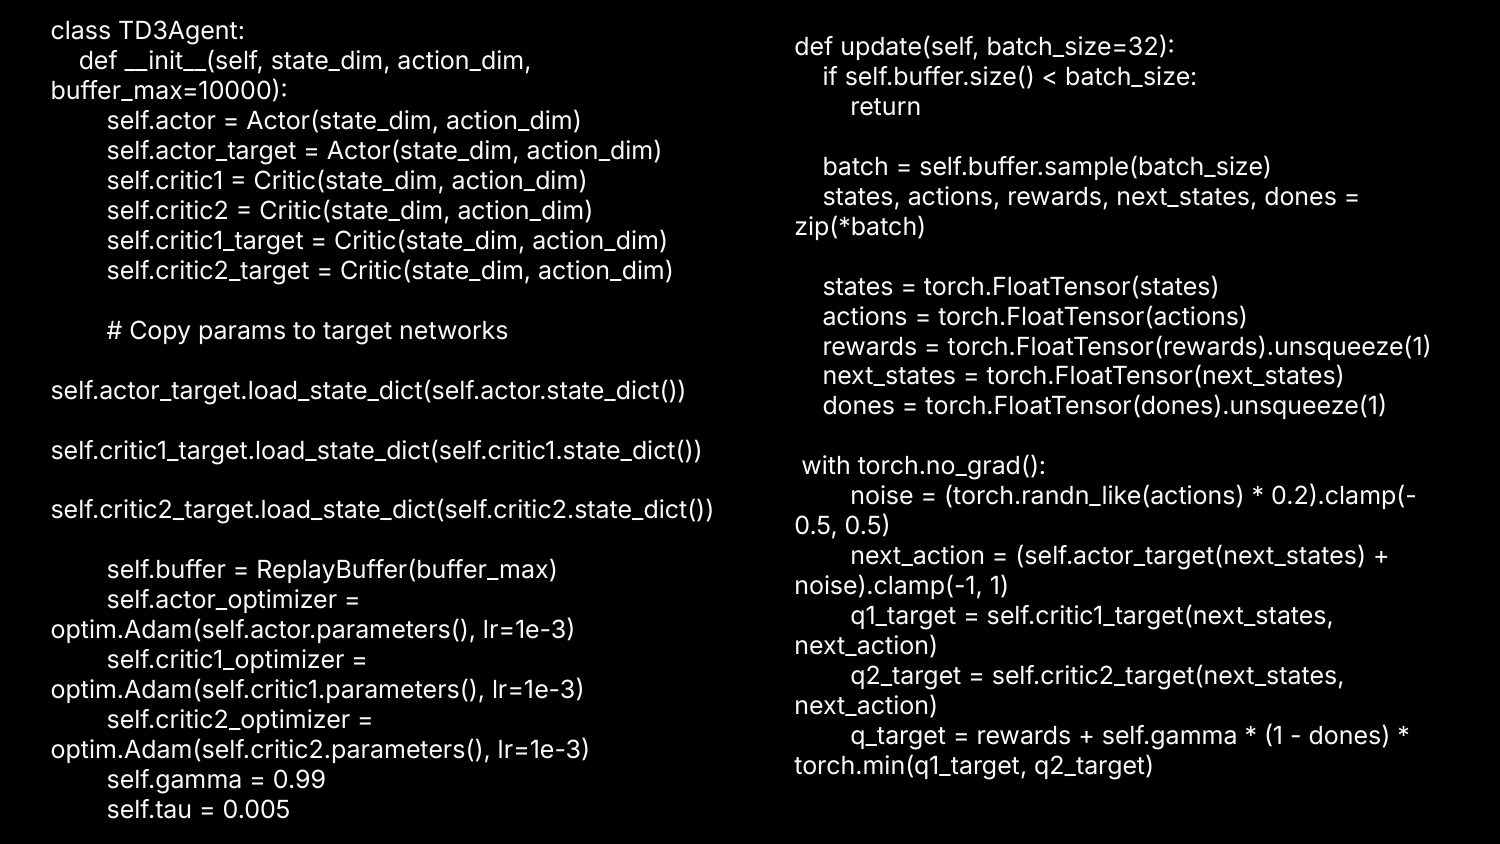

class TD3Agent:
    def __init__(self, state_dim, action_dim, buffer_max=10000):
        self.actor = Actor(state_dim, action_dim)
        self.actor_target = Actor(state_dim, action_dim)
        self.critic1 = Critic(state_dim, action_dim)
        self.critic2 = Critic(state_dim, action_dim)
        self.critic1_target = Critic(state_dim, action_dim)
        self.critic2_target = Critic(state_dim, action_dim)

        # Copy params to target networks
        self.actor_target.load_state_dict(self.actor.state_dict())
        self.critic1_target.load_state_dict(self.critic1.state_dict())
        self.critic2_target.load_state_dict(self.critic2.state_dict())

        self.buffer = ReplayBuffer(buffer_max)
        self.actor_optimizer = optim.Adam(self.actor.parameters(), lr=1e-3)
        self.critic1_optimizer = optim.Adam(self.critic1.parameters(), lr=1e-3)
        self.critic2_optimizer = optim.Adam(self.critic2.parameters(), lr=1e-3)
        self.gamma = 0.99
        self.tau = 0.005

def update(self, batch_size=32):
    if self.buffer.size() < batch_size:
        return

    batch = self.buffer.sample(batch_size)
    states, actions, rewards, next_states, dones = zip(*batch)

    states = torch.FloatTensor(states)
    actions = torch.FloatTensor(actions)
    rewards = torch.FloatTensor(rewards).unsqueeze(1)
    next_states = torch.FloatTensor(next_states)
    dones = torch.FloatTensor(dones).unsqueeze(1)

 with torch.no_grad():
        noise = (torch.randn_like(actions) * 0.2).clamp(-0.5, 0.5)
        next_action = (self.actor_target(next_states) + noise).clamp(-1, 1)
        q1_target = self.critic1_target(next_states, next_action)
        q2_target = self.critic2_target(next_states, next_action)
        q_target = rewards + self.gamma * (1 - dones) * torch.min(q1_target, q2_target)